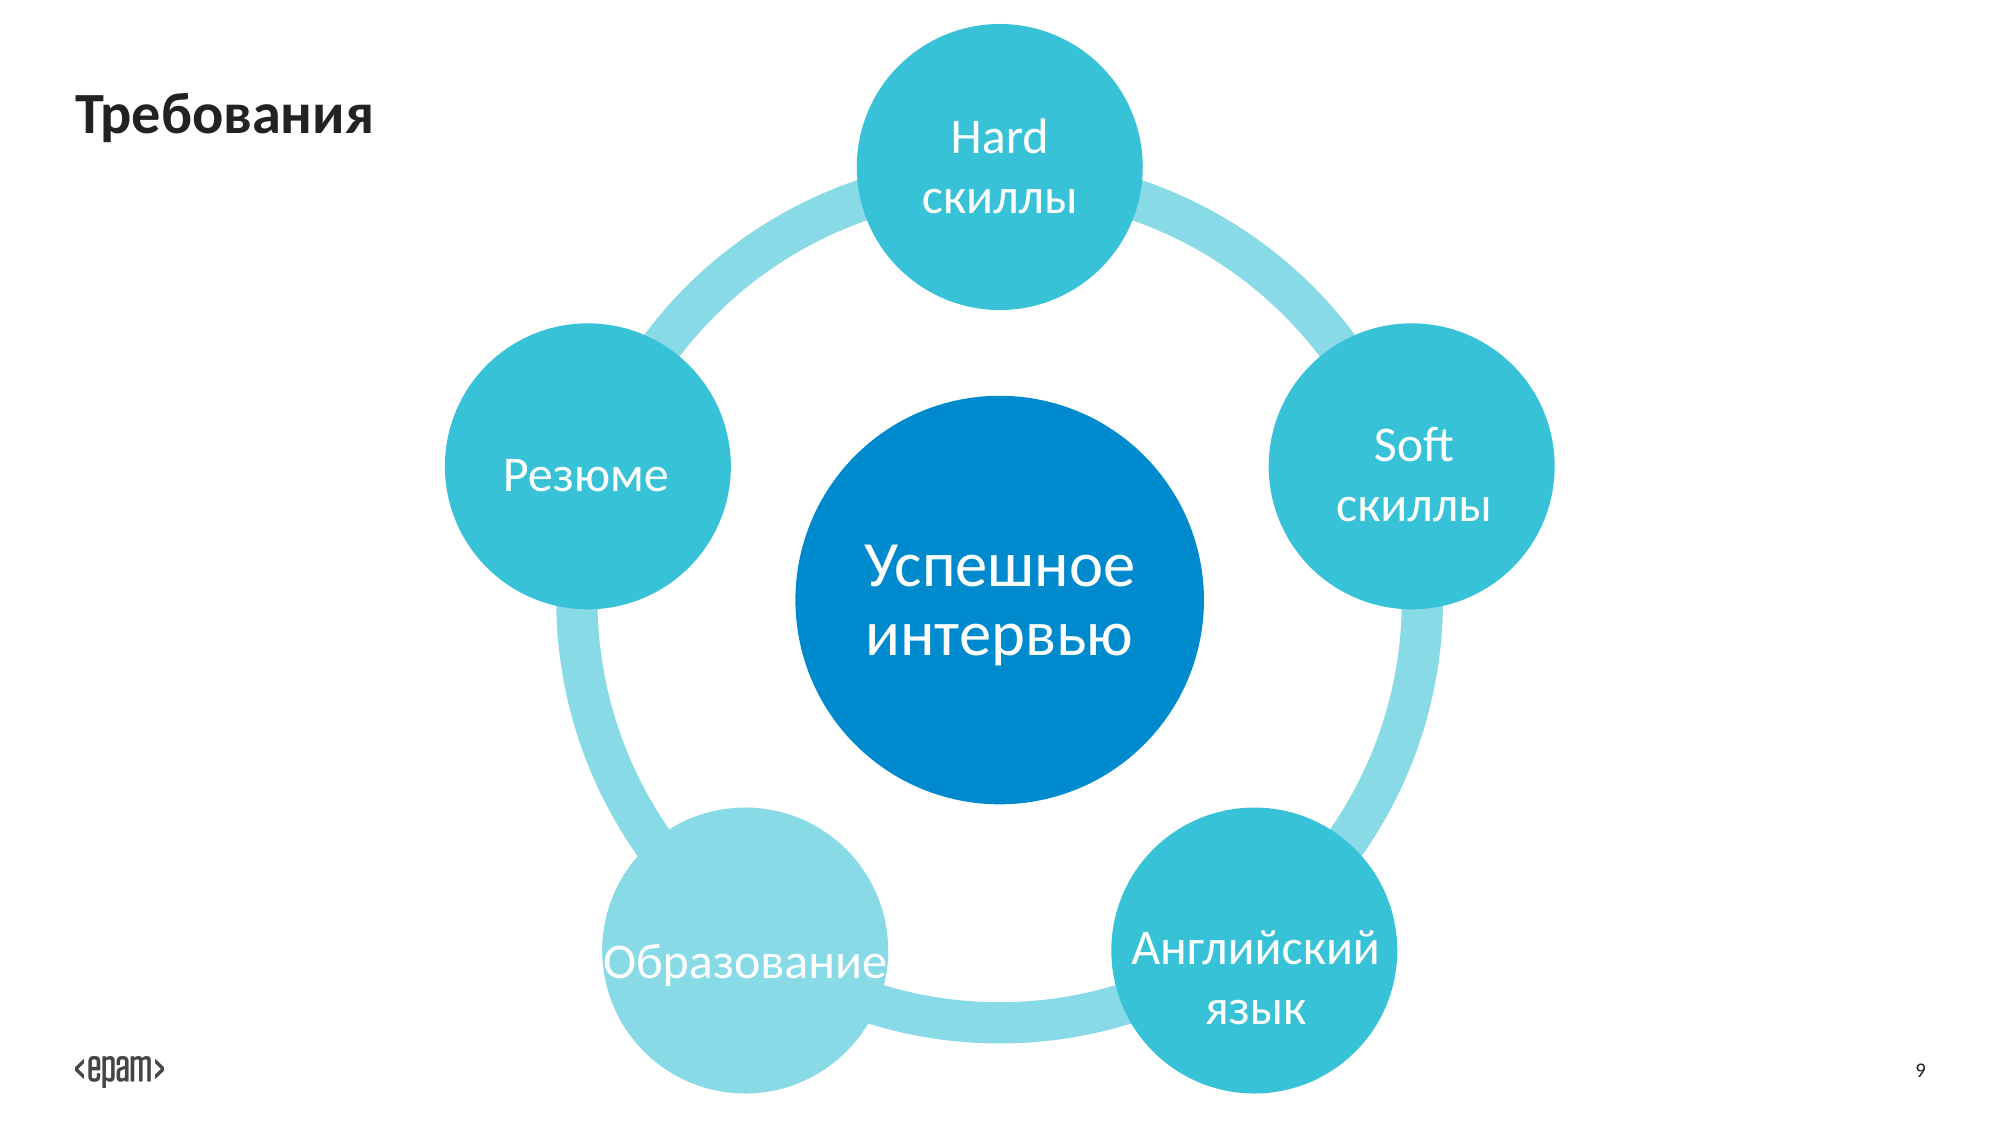

Успешное интервью

# Требования
Hard
скиллы
Soft
скиллы
Резюме
Английский язык
Образование